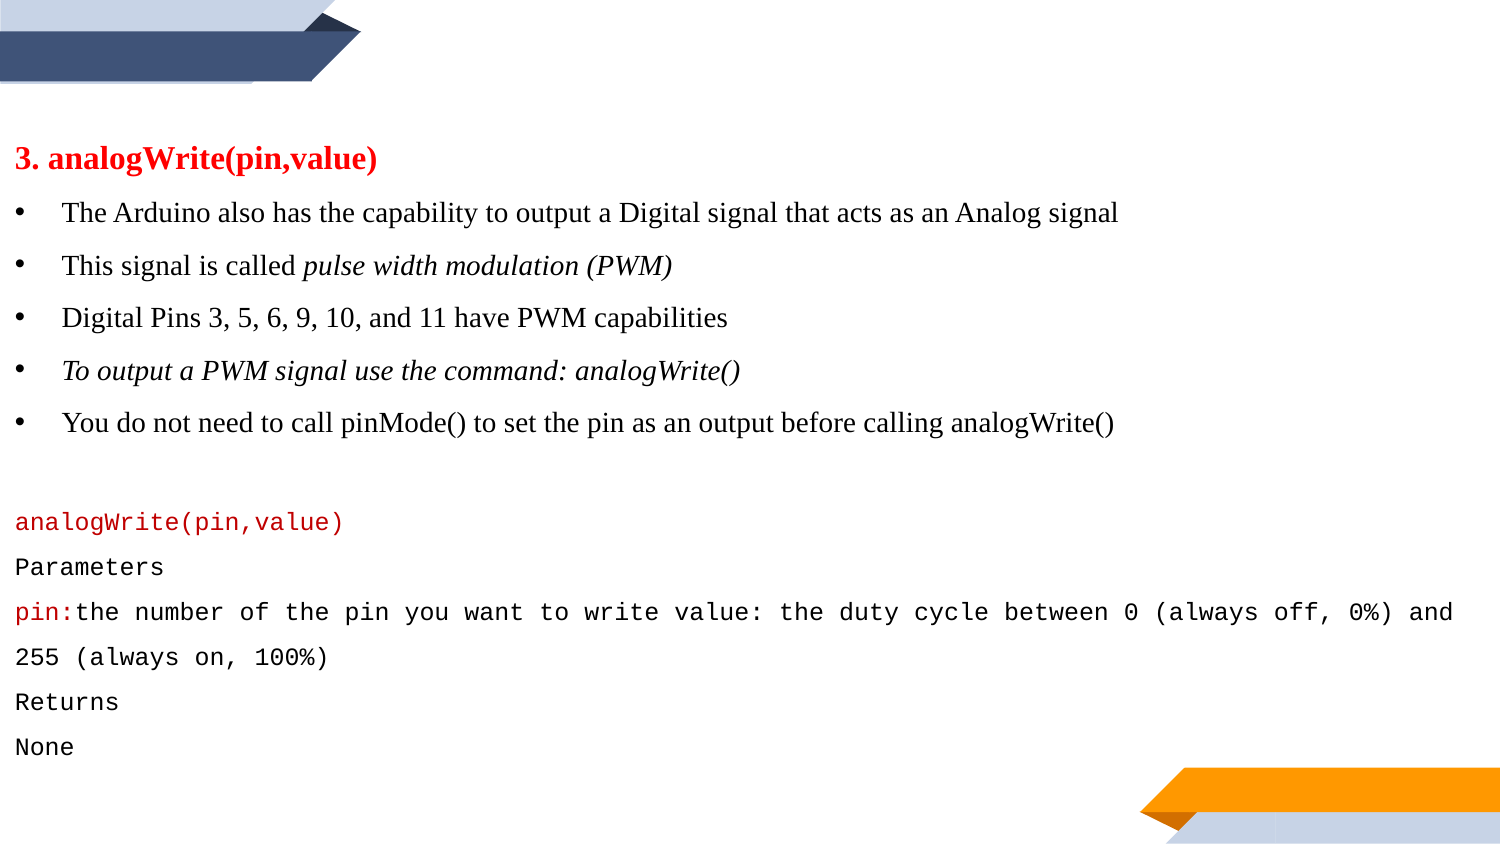

3. analogWrite(pin,value)
The Arduino also has the capability to output a Digital signal that acts as an Analog signal
This signal is called pulse width modulation (PWM)
Digital Pins 3, 5, 6, 9, 10, and 11 have PWM capabilities
To output a PWM signal use the command: analogWrite()
You do not need to call pinMode() to set the pin as an output before calling analogWrite()

analogWrite(pin,value)
Parameters
pin:the number of the pin you want to write value: the duty cycle between 0 (always off, 0%) and 255 (always on, 100%)
Returns
None